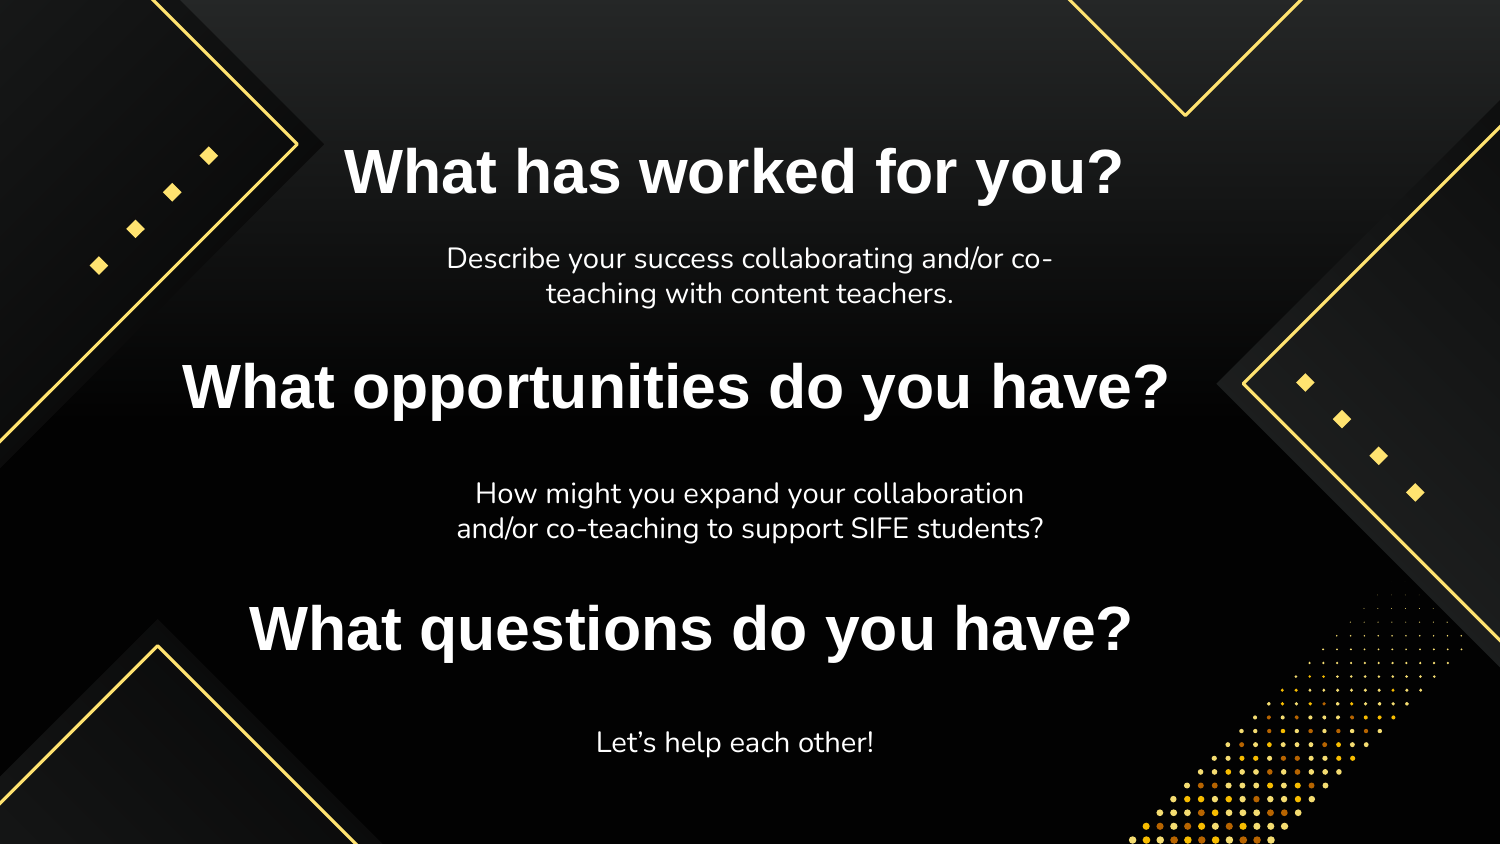

# What has worked for you?
Describe your success collaborating and/or co-teaching with content teachers.
What opportunities do you have?
How might you expand your collaboration and/or co-teaching to support SIFE students?
What questions do you have?
Let’s help each other!